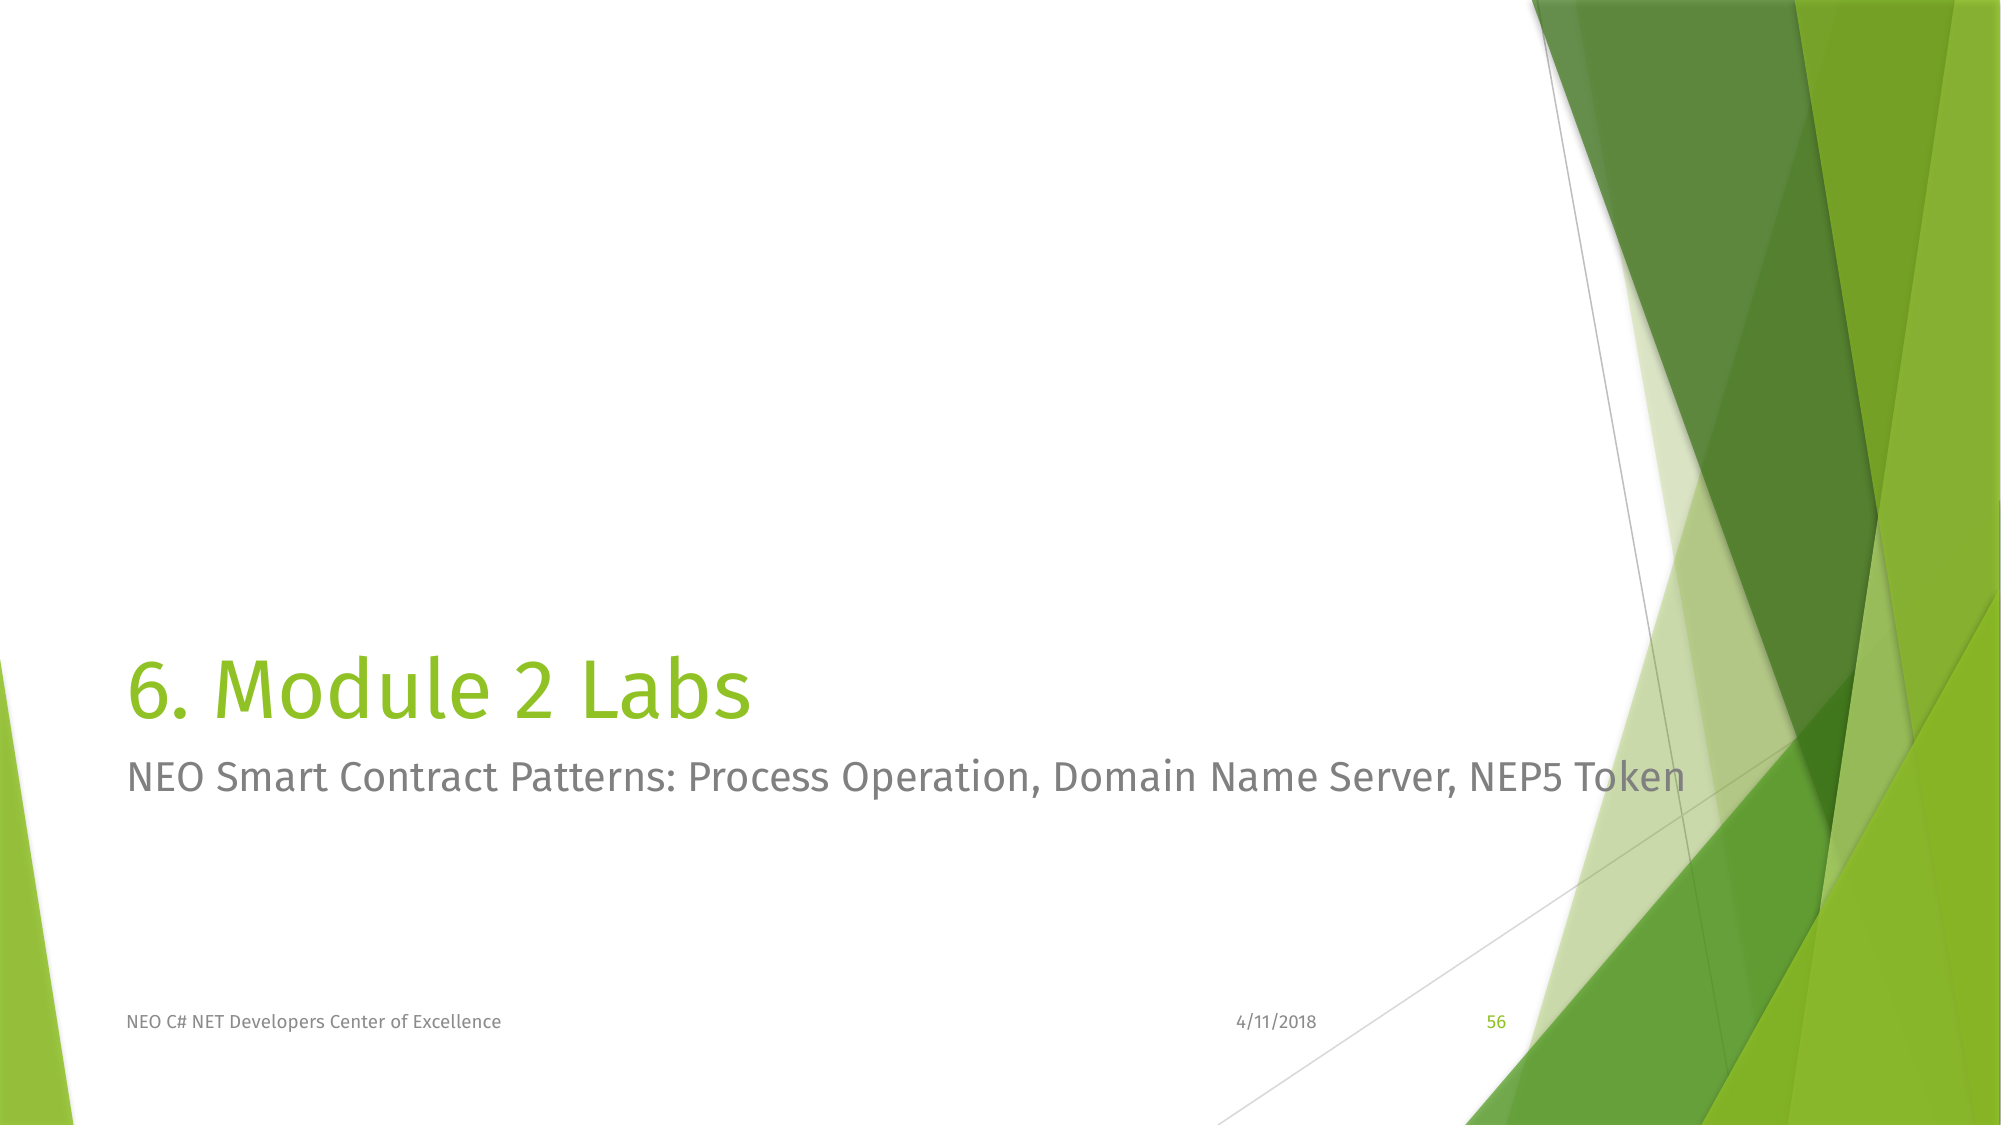

# 6. Module 2 Labs
NEO Smart Contract Patterns: Process Operation, Domain Name Server, NEP5 Token
NEO C# NET Developers Center of Excellence
4/11/2018
56